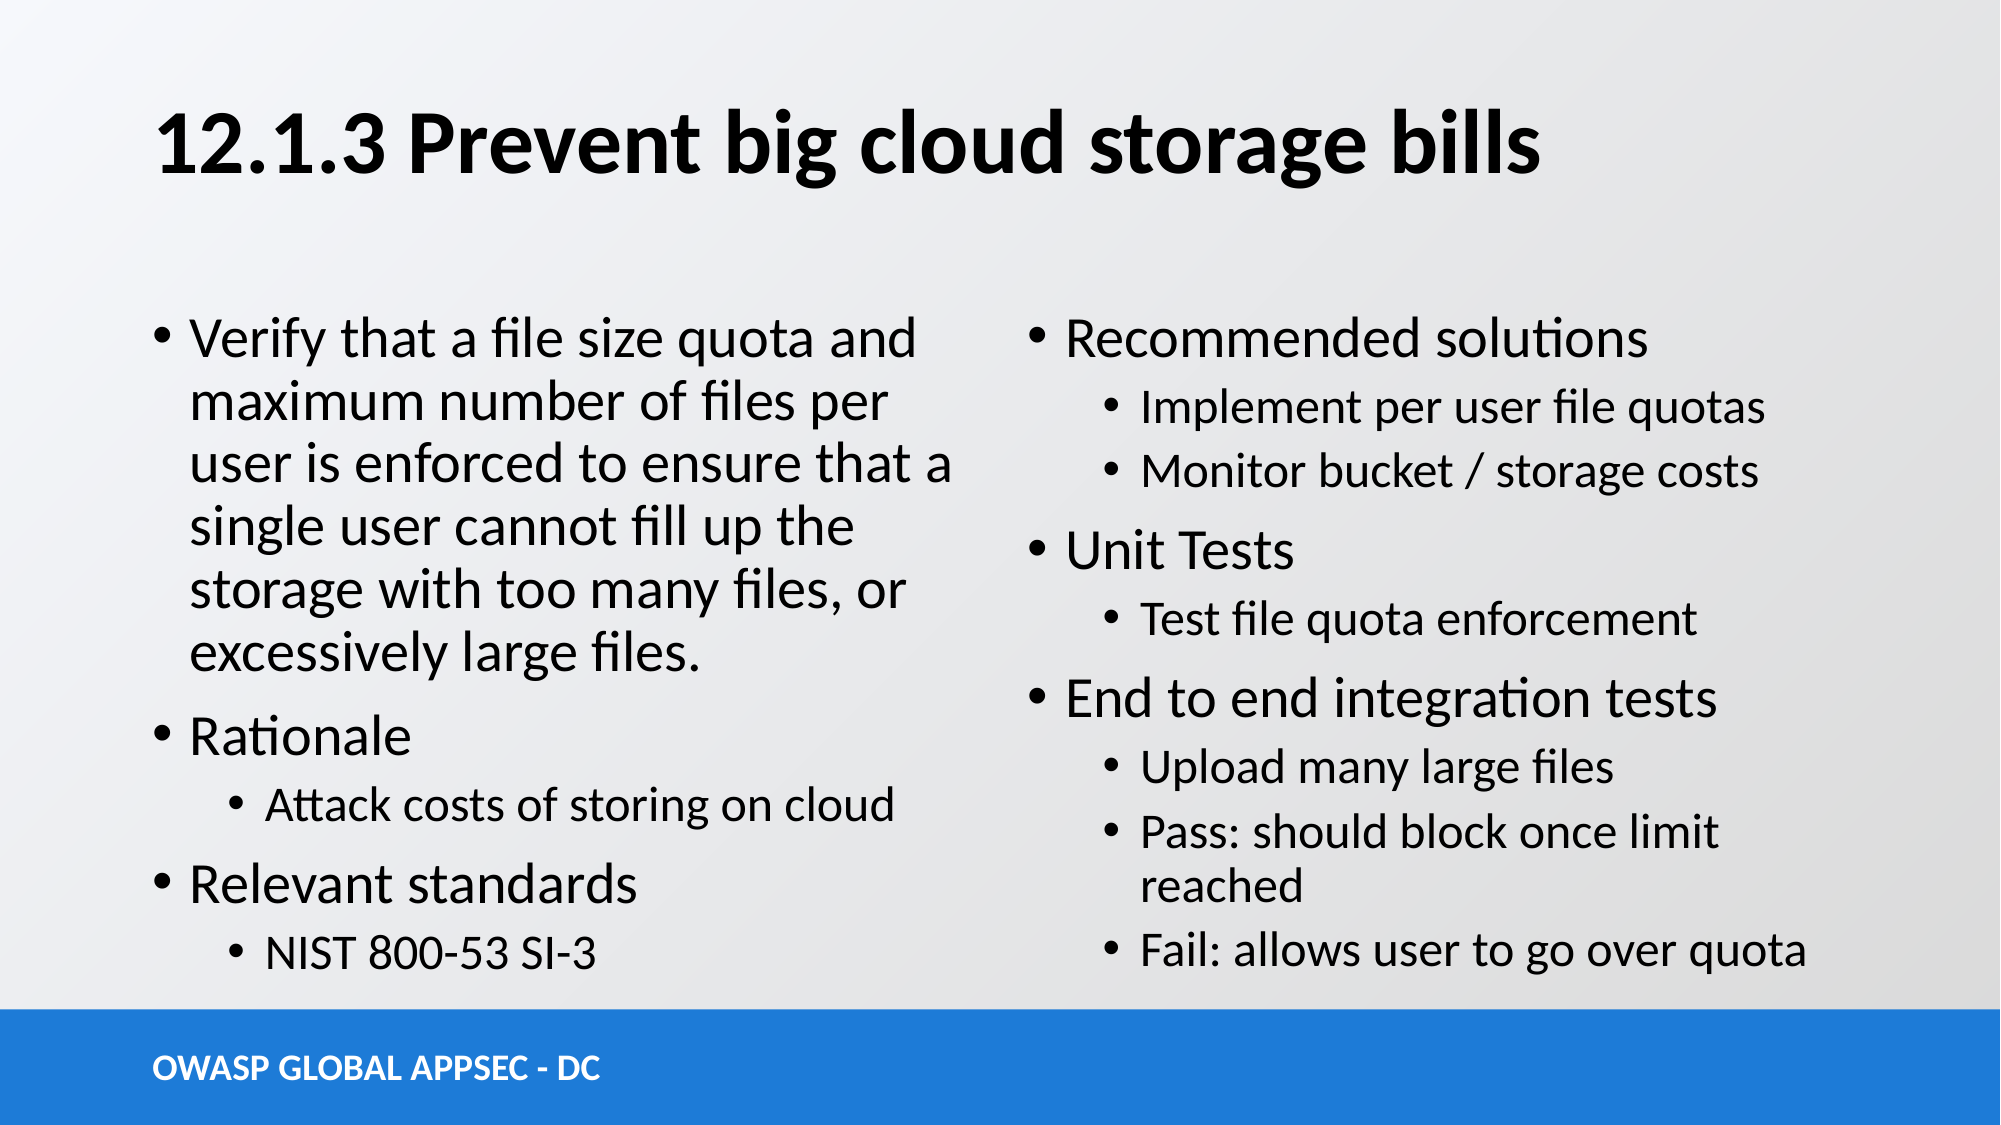

# 12.1.3 Prevent big cloud storage bills
Verify that a file size quota and maximum number of files per user is enforced to ensure that a single user cannot fill up the storage with too many files, or excessively large files.
Rationale
Attack costs of storing on cloud
Relevant standards
NIST 800-53 SI-3

Recommended solutions
Implement per user file quotas
Monitor bucket / storage costs
Unit Tests
Test file quota enforcement
End to end integration tests
Upload many large files
Pass: should block once limit reached
Fail: allows user to go over quota